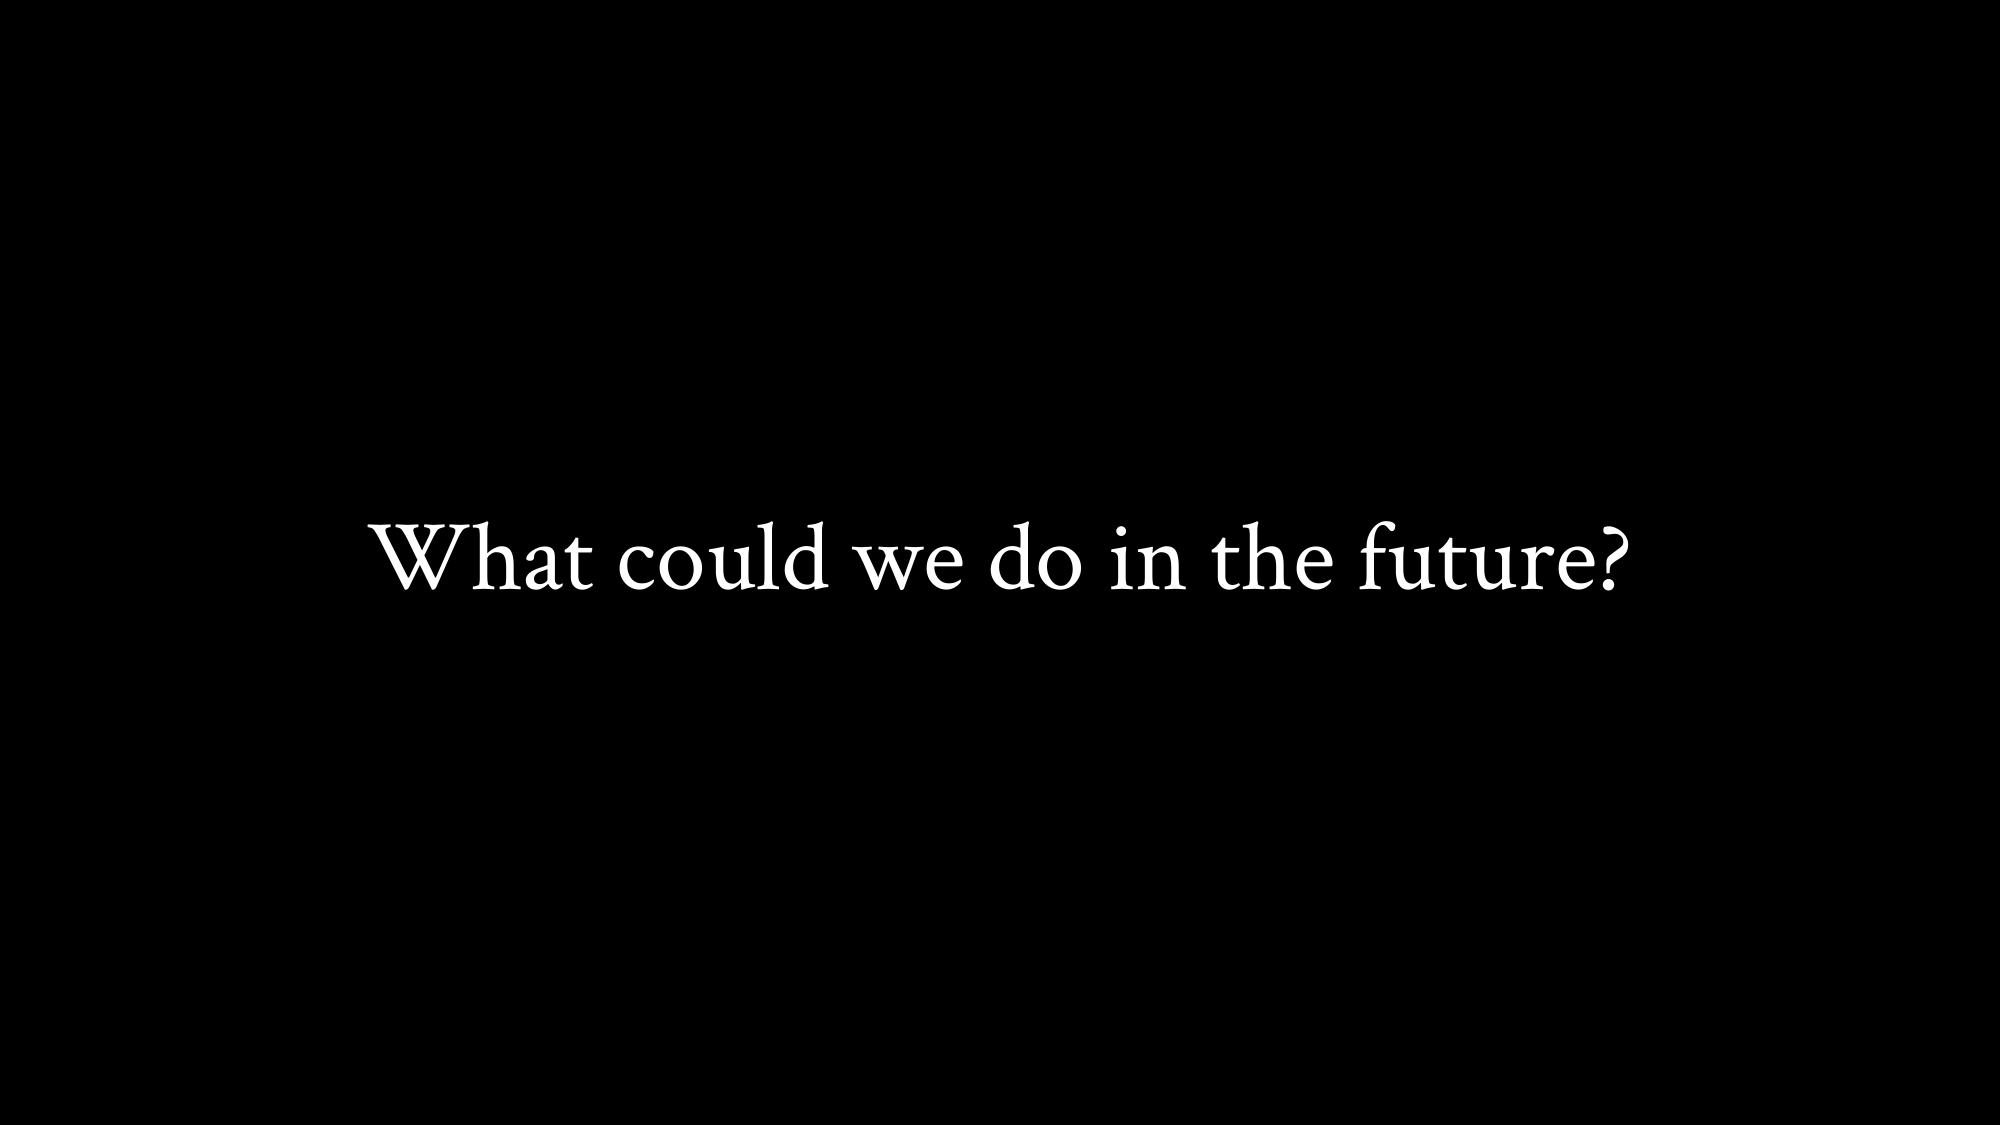

What could we do in the future?